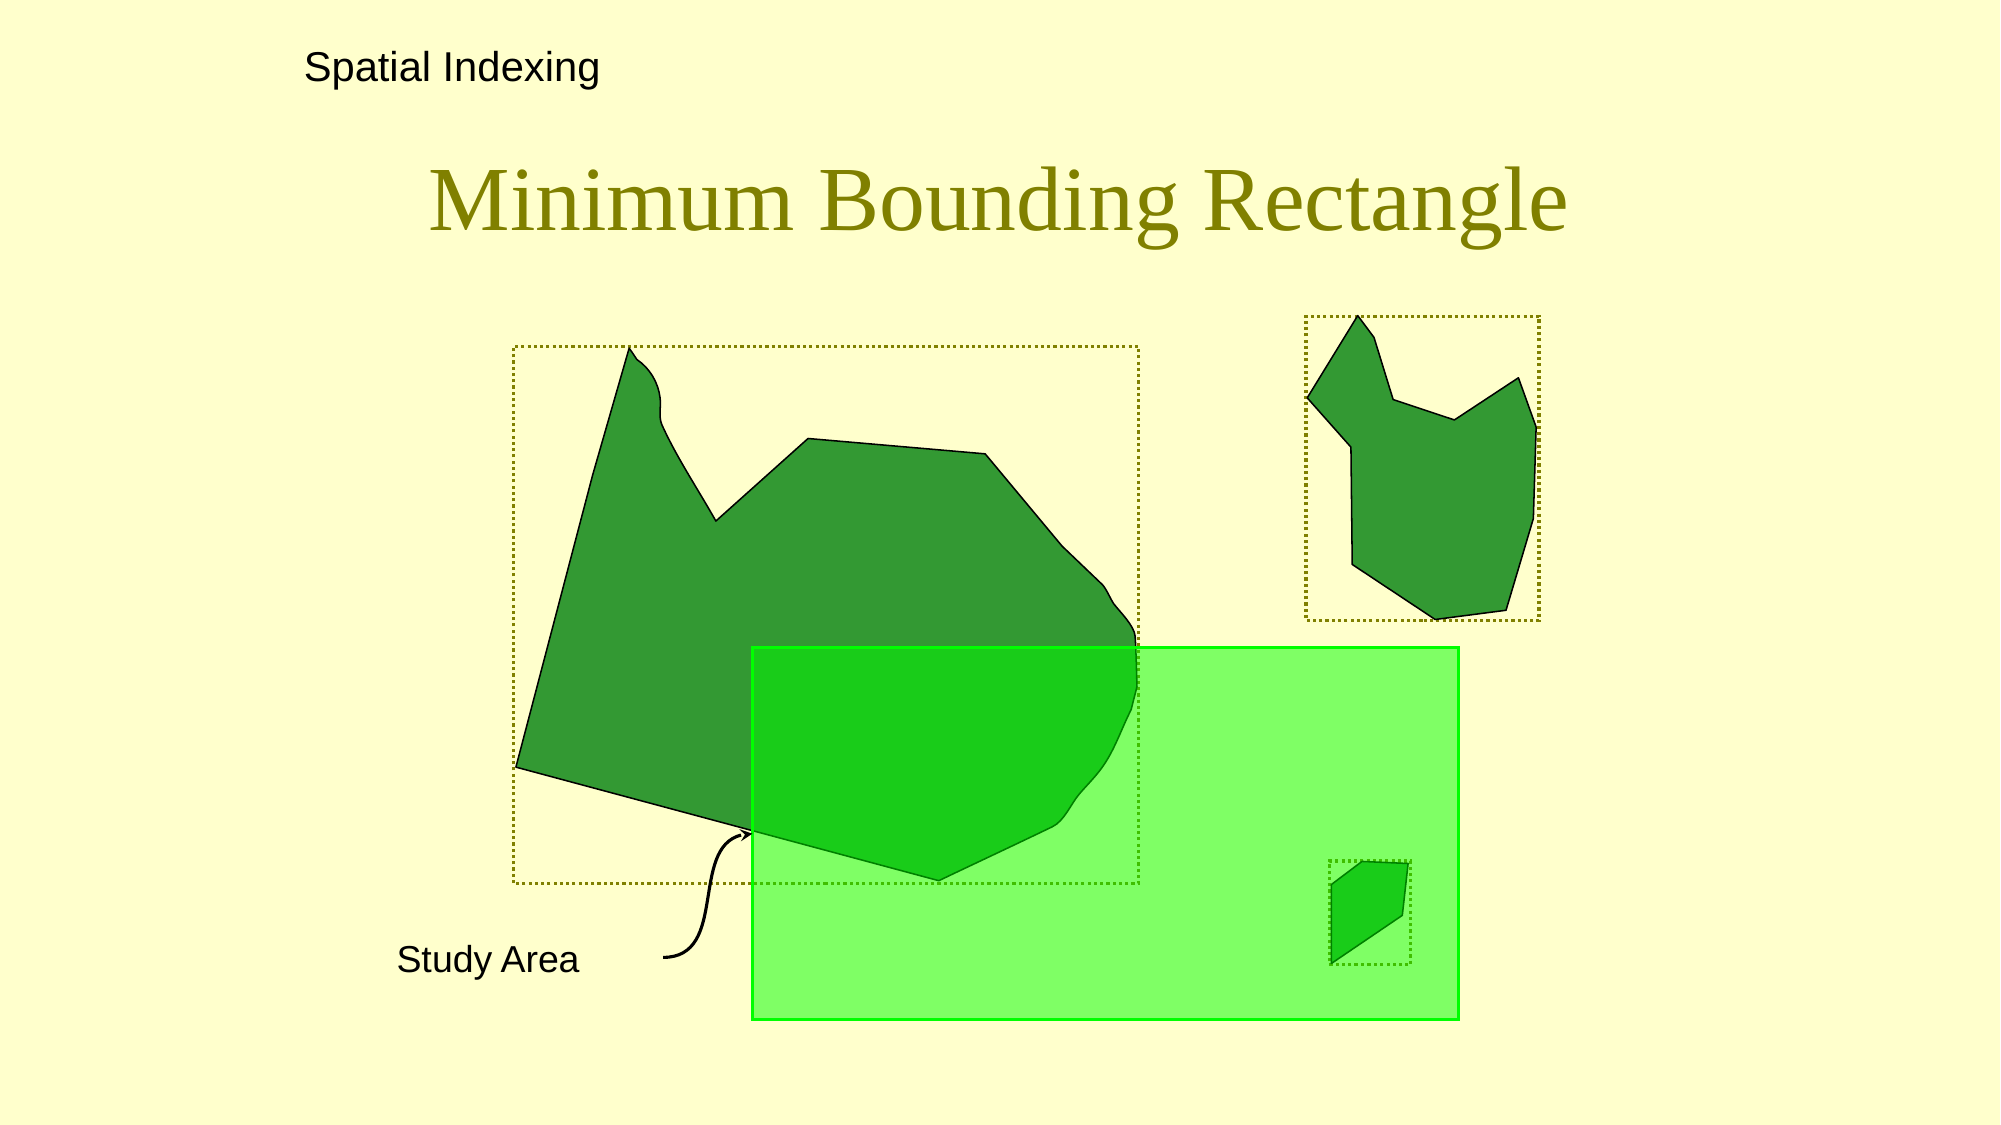

Spatial Indexing
# Minimum Bounding Rectangle

Study Area